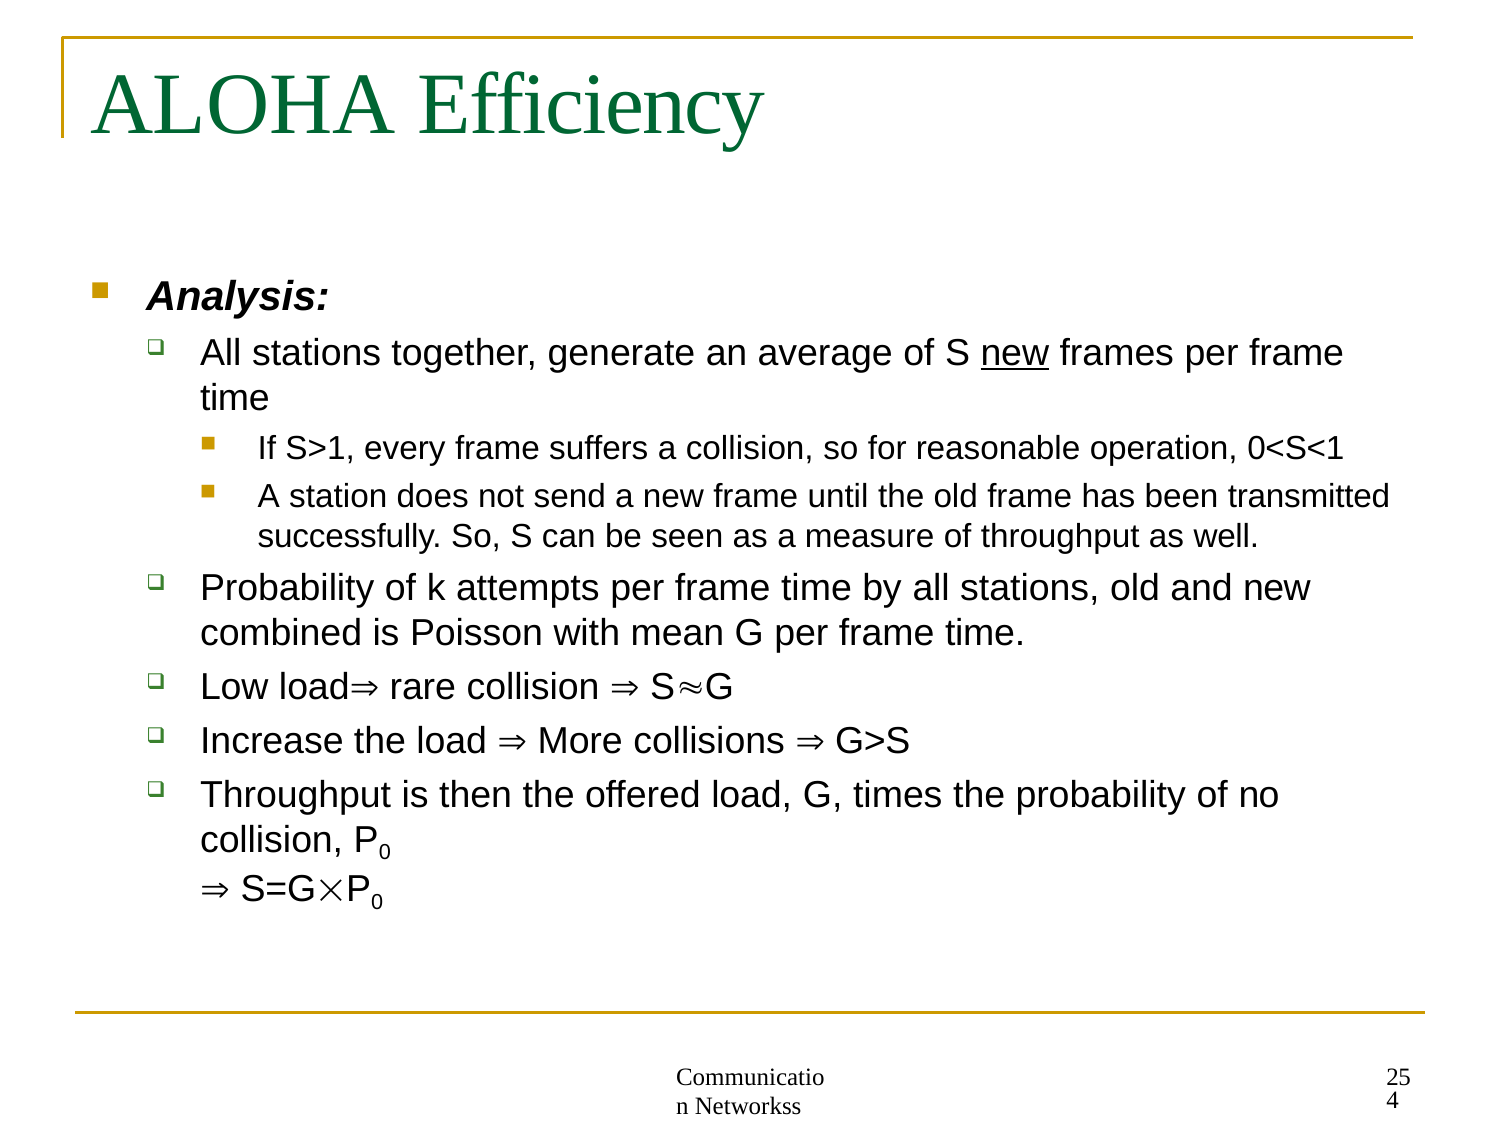

# ALOHA Efficiency
Analysis:
All stations together, generate an average of S new frames per frame time
If S>1, every frame suffers a collision, so for reasonable operation, 0<S<1
A station does not send a new frame until the old frame has been transmitted successfully. So, S can be seen as a measure of throughput as well.
Probability of k attempts per frame time by all stations, old and new combined is Poisson with mean G per frame time.
Low load⇒ rare collision ⇒ S≈G
Increase the load ⇒ More collisions ⇒ G>S
Throughput is then the offered load, G, times the probability of no collision, P0
⇒ S=G×P0
254
Communication Networkss